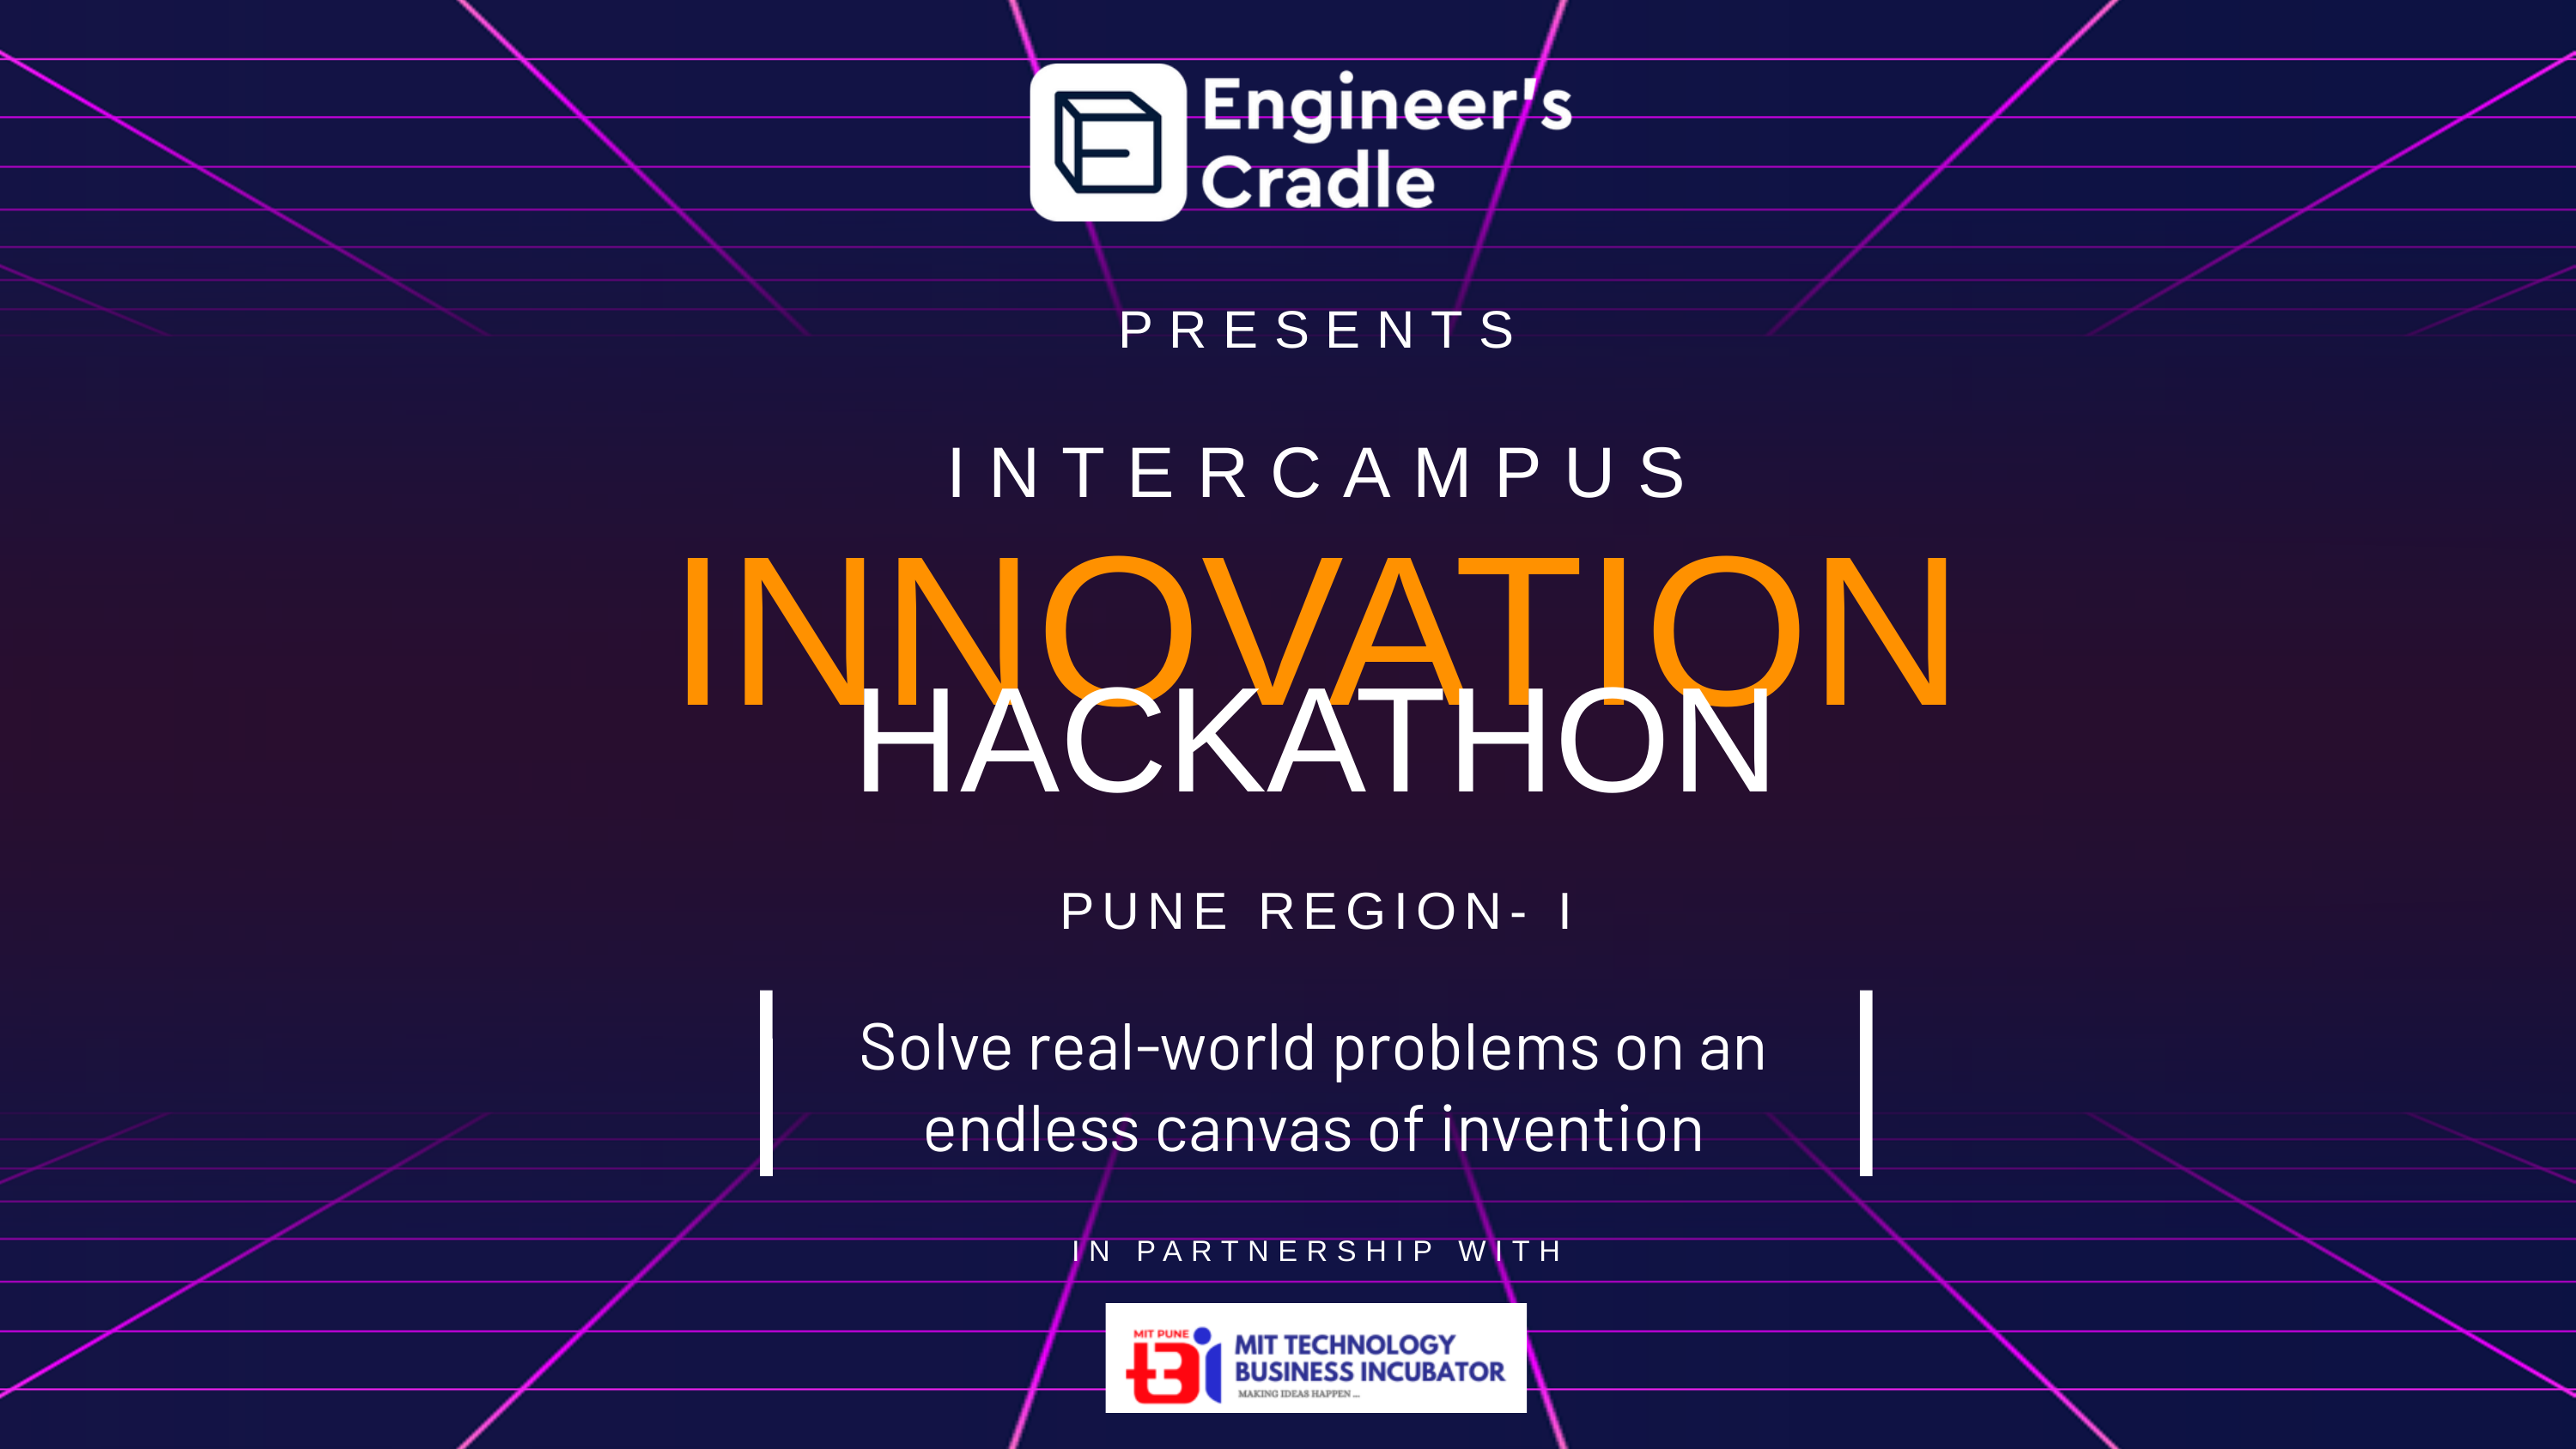

PRESENTS
INTERCAMPUS
INNOVATION
HACKATHON
PUNE REGION- I

Solve real-world problems on an endless canvas of invention
IN PARTNERSHIP WITH